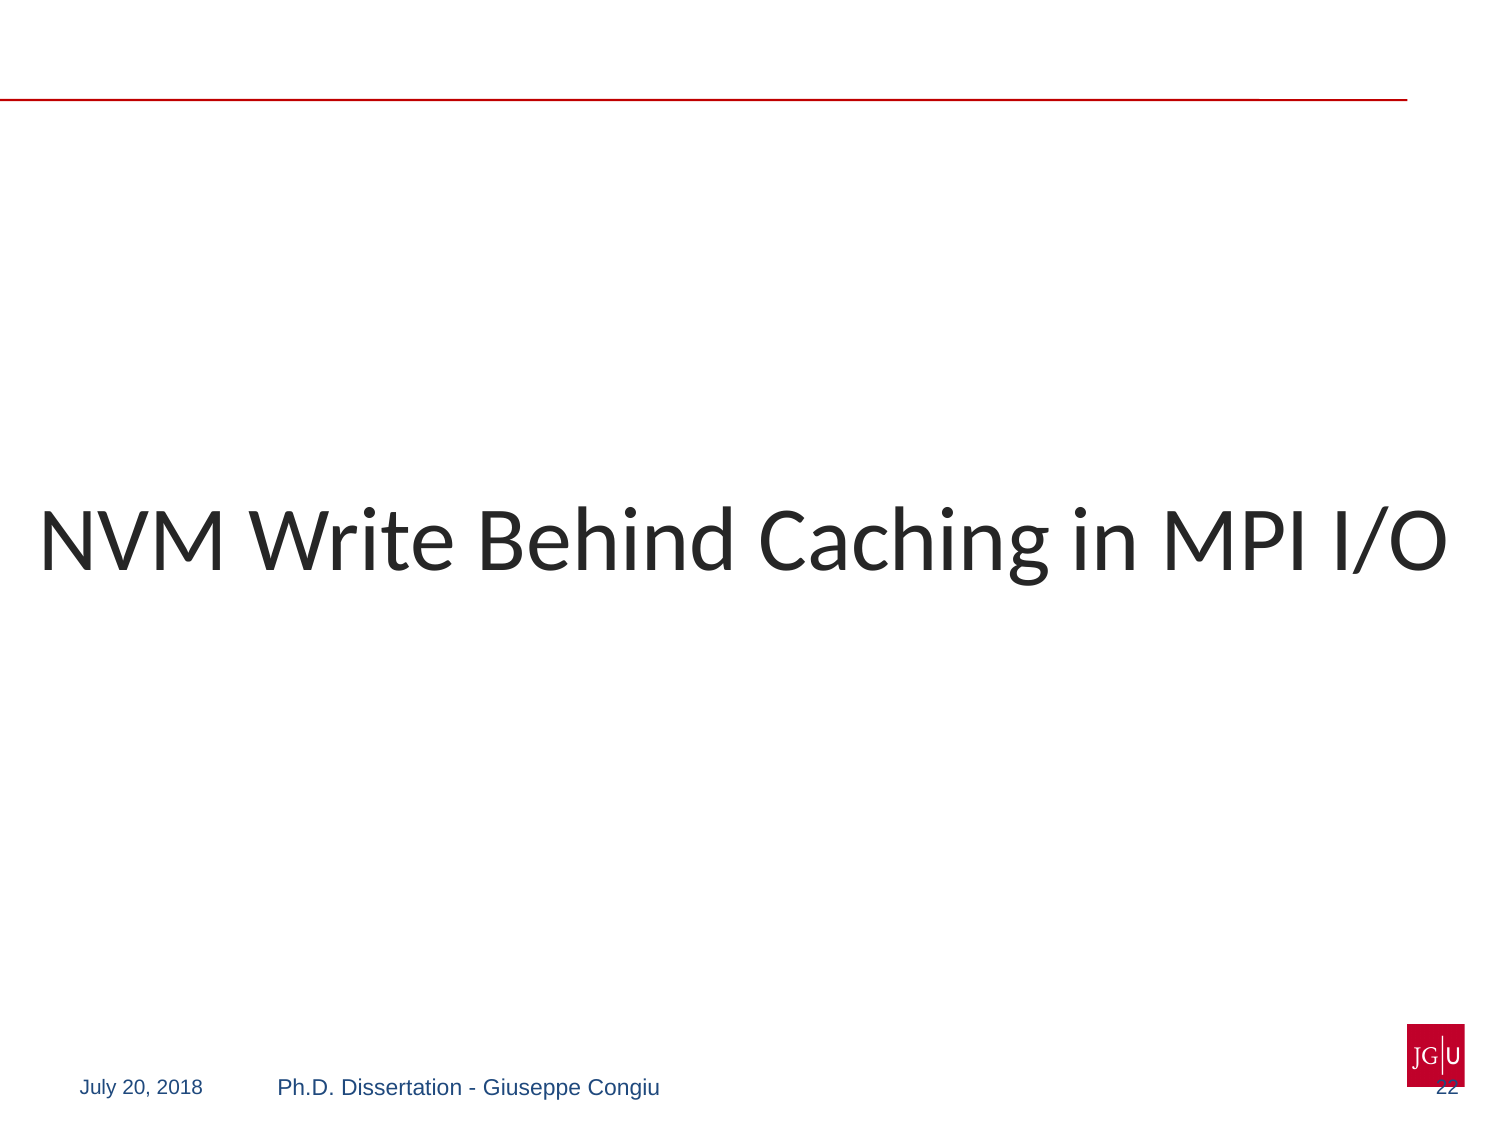

NVM Write Behind Caching in MPI I/O
22
July 20, 2018
Ph.D. Dissertation - Giuseppe Congiu